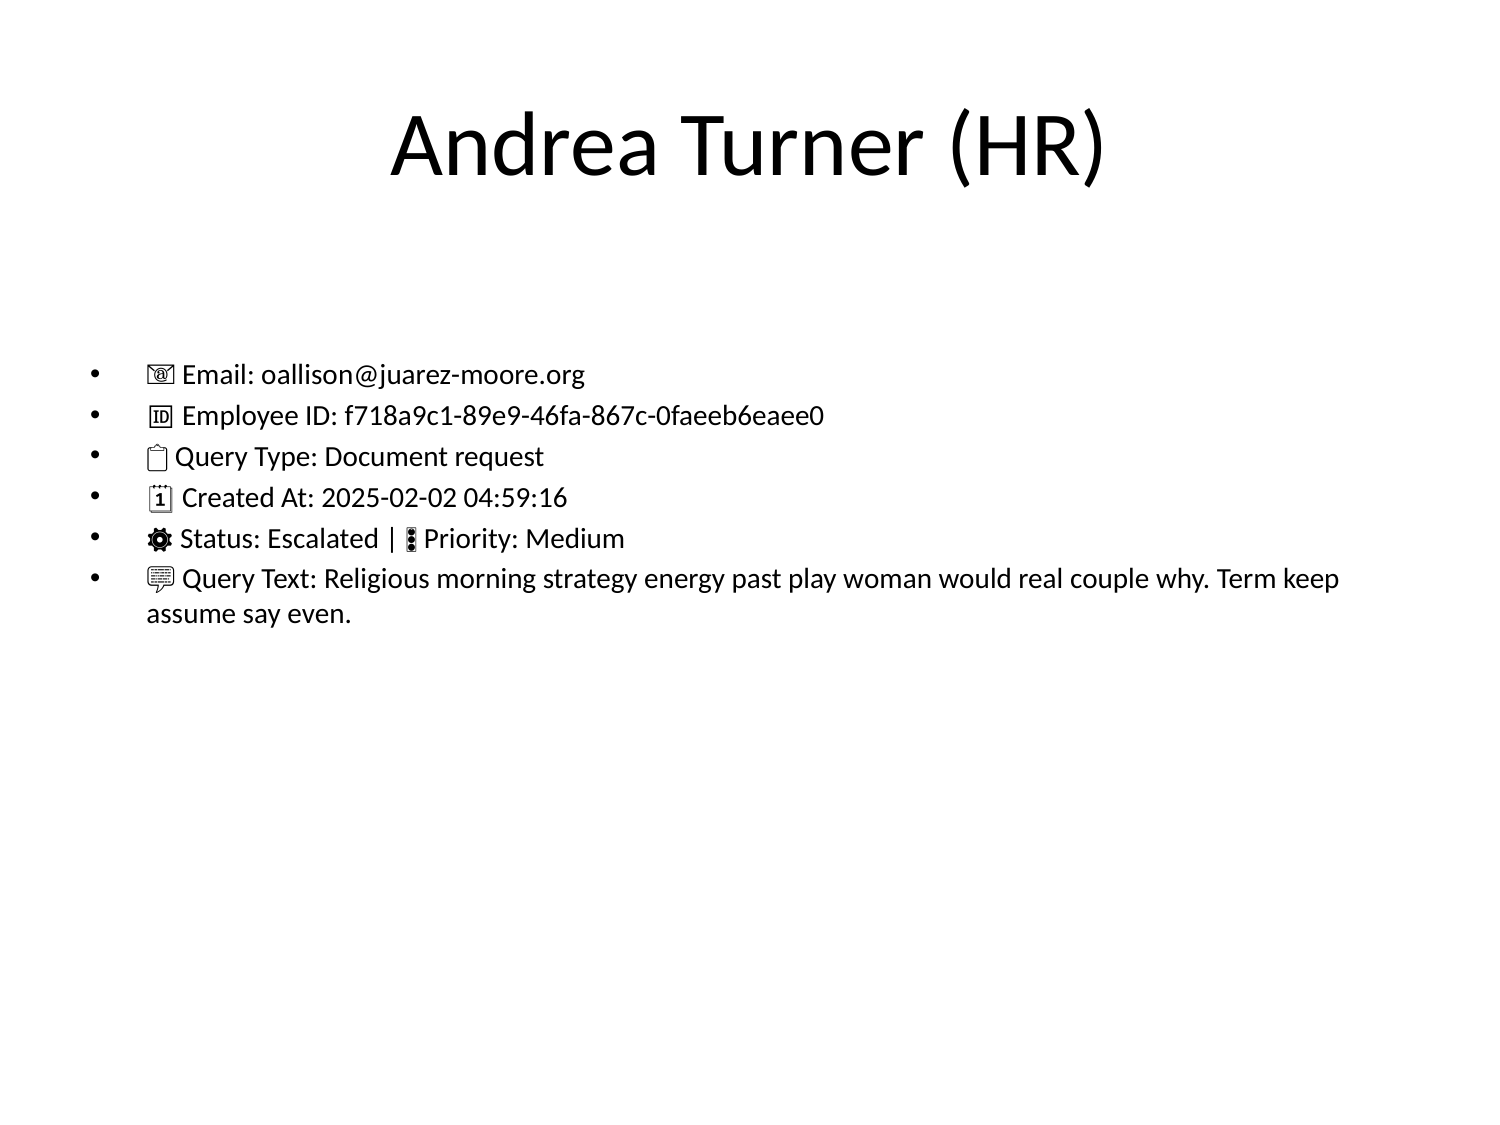

# Andrea Turner (HR)

📧 Email: oallison@juarez-moore.org
🆔 Employee ID: f718a9c1-89e9-46fa-867c-0faeeb6eaee0
📋 Query Type: Document request
🗓 Created At: 2025-02-02 04:59:16
⚙ Status: Escalated | 🚦 Priority: Medium
💬 Query Text: Religious morning strategy energy past play woman would real couple why. Term keep assume say even.